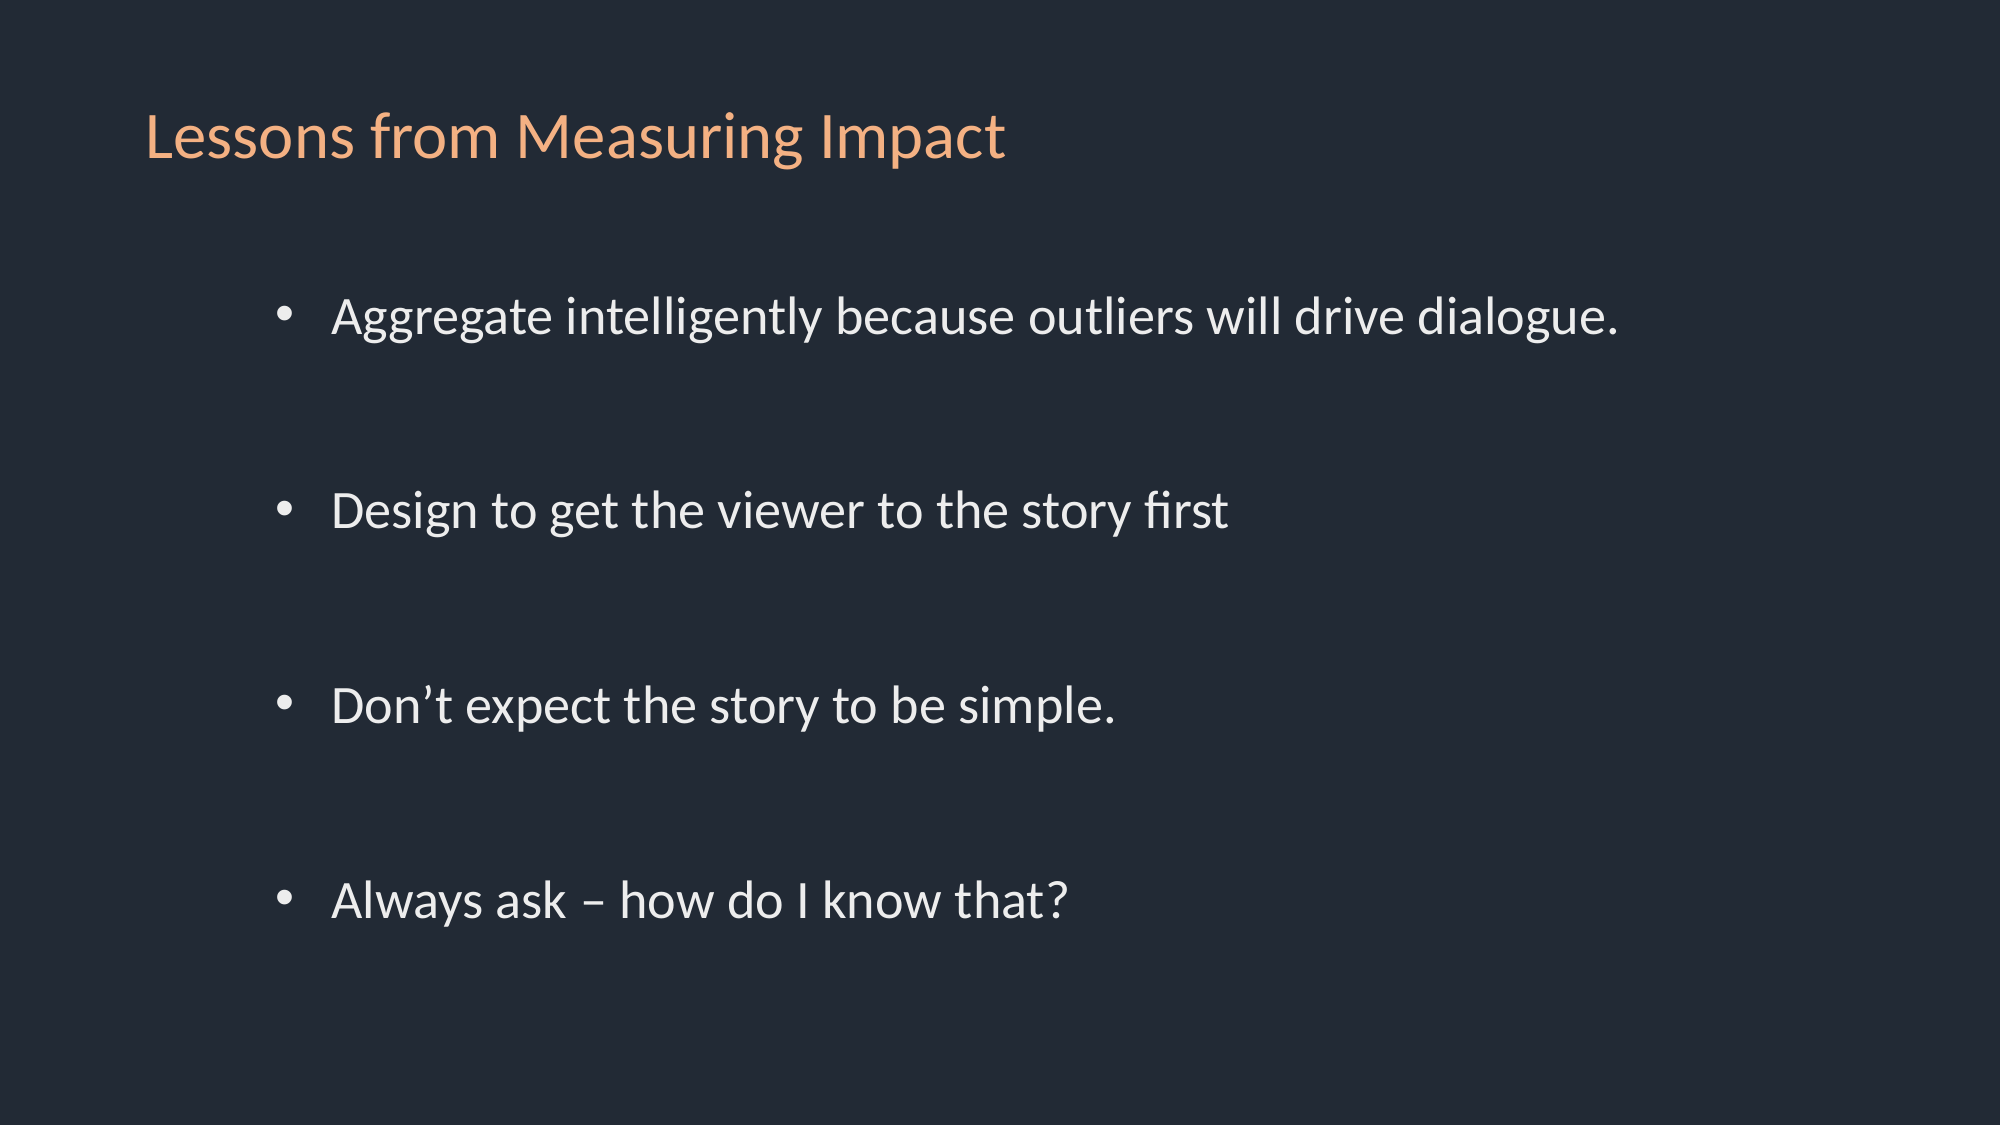

Lessons from Measuring Impact
Aggregate intelligently because outliers will drive dialogue.

Design to get the viewer to the story first

Don’t expect the story to be simple.

Always ask – how do I know that?